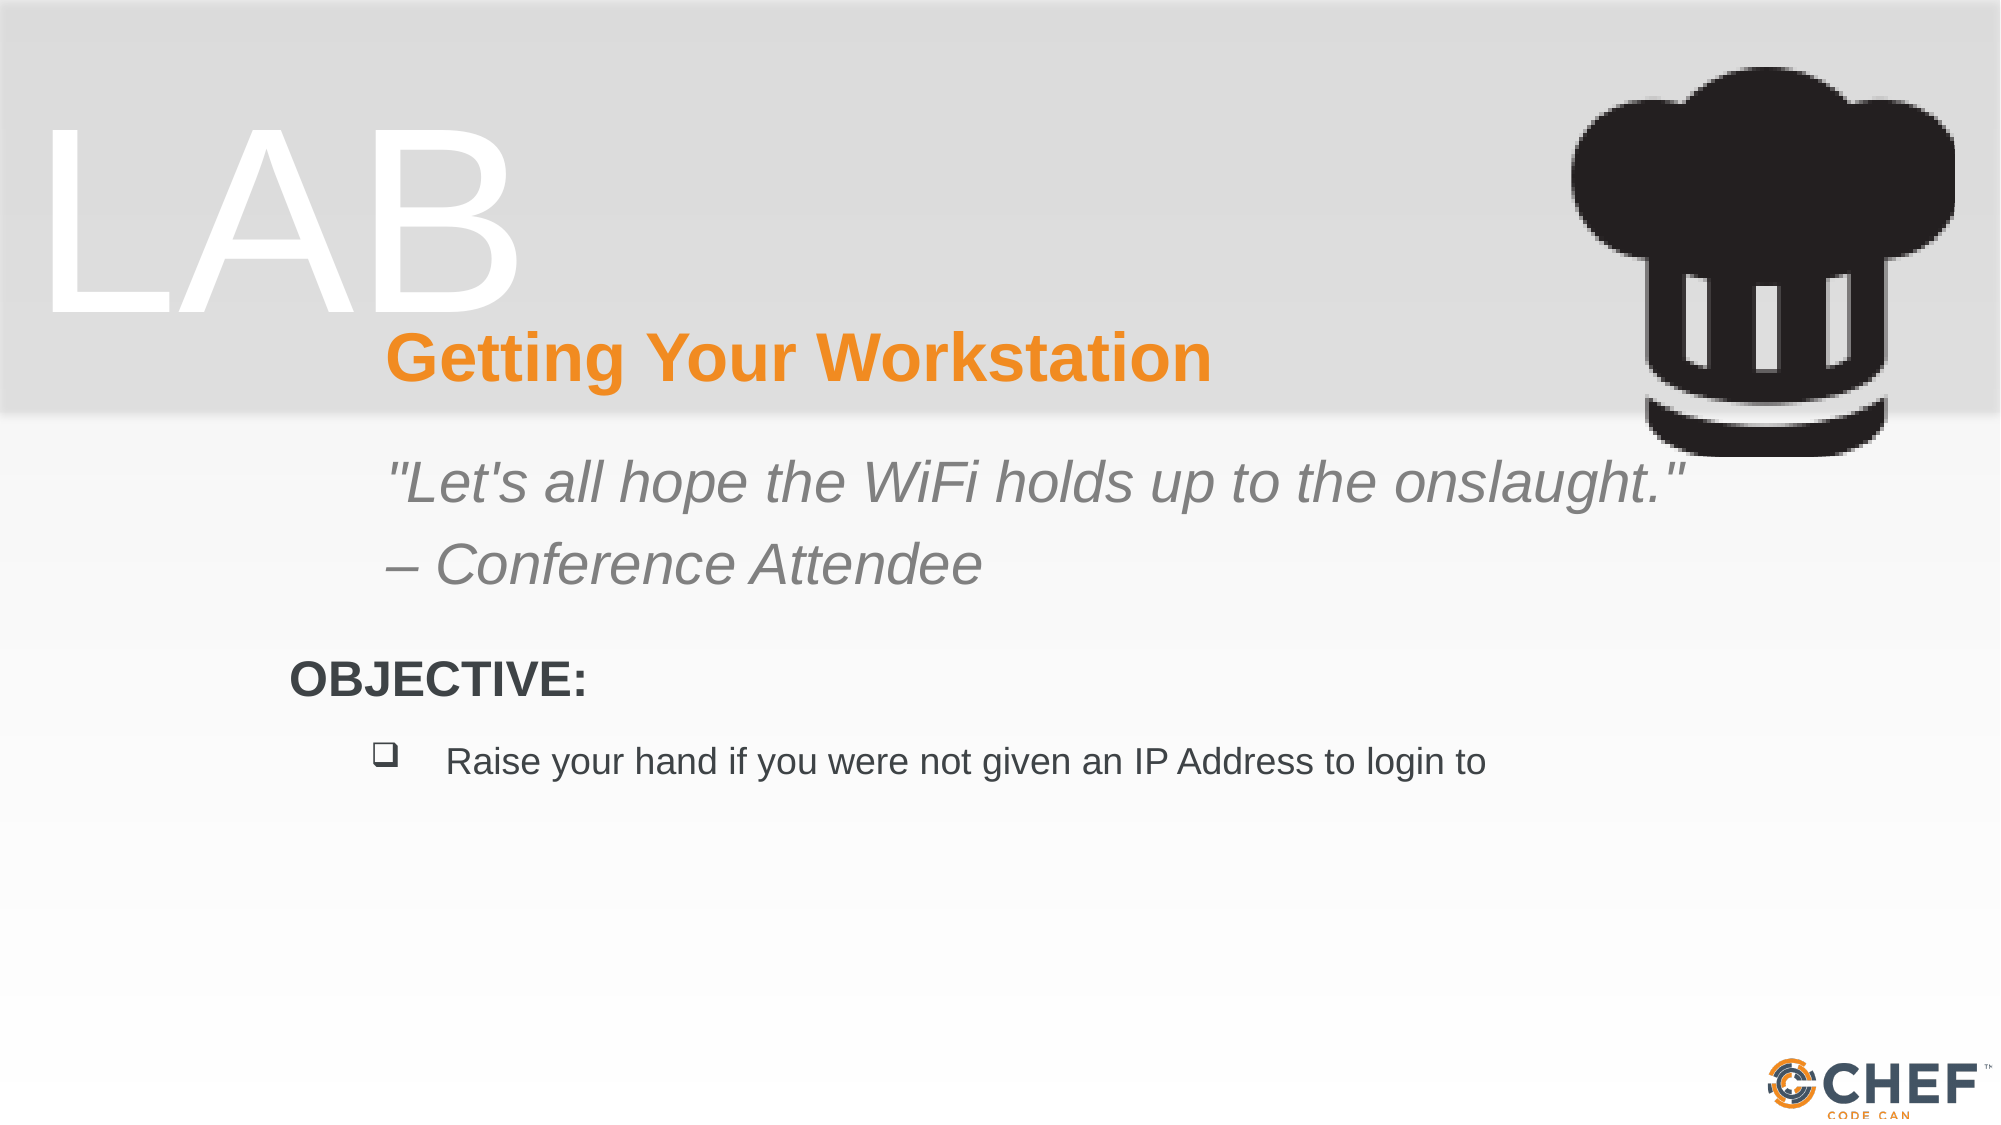

# Getting Your Workstation
"Let's all hope the WiFi holds up to the onslaught."
– Conference Attendee
Raise your hand if you were not given an IP Address to login to